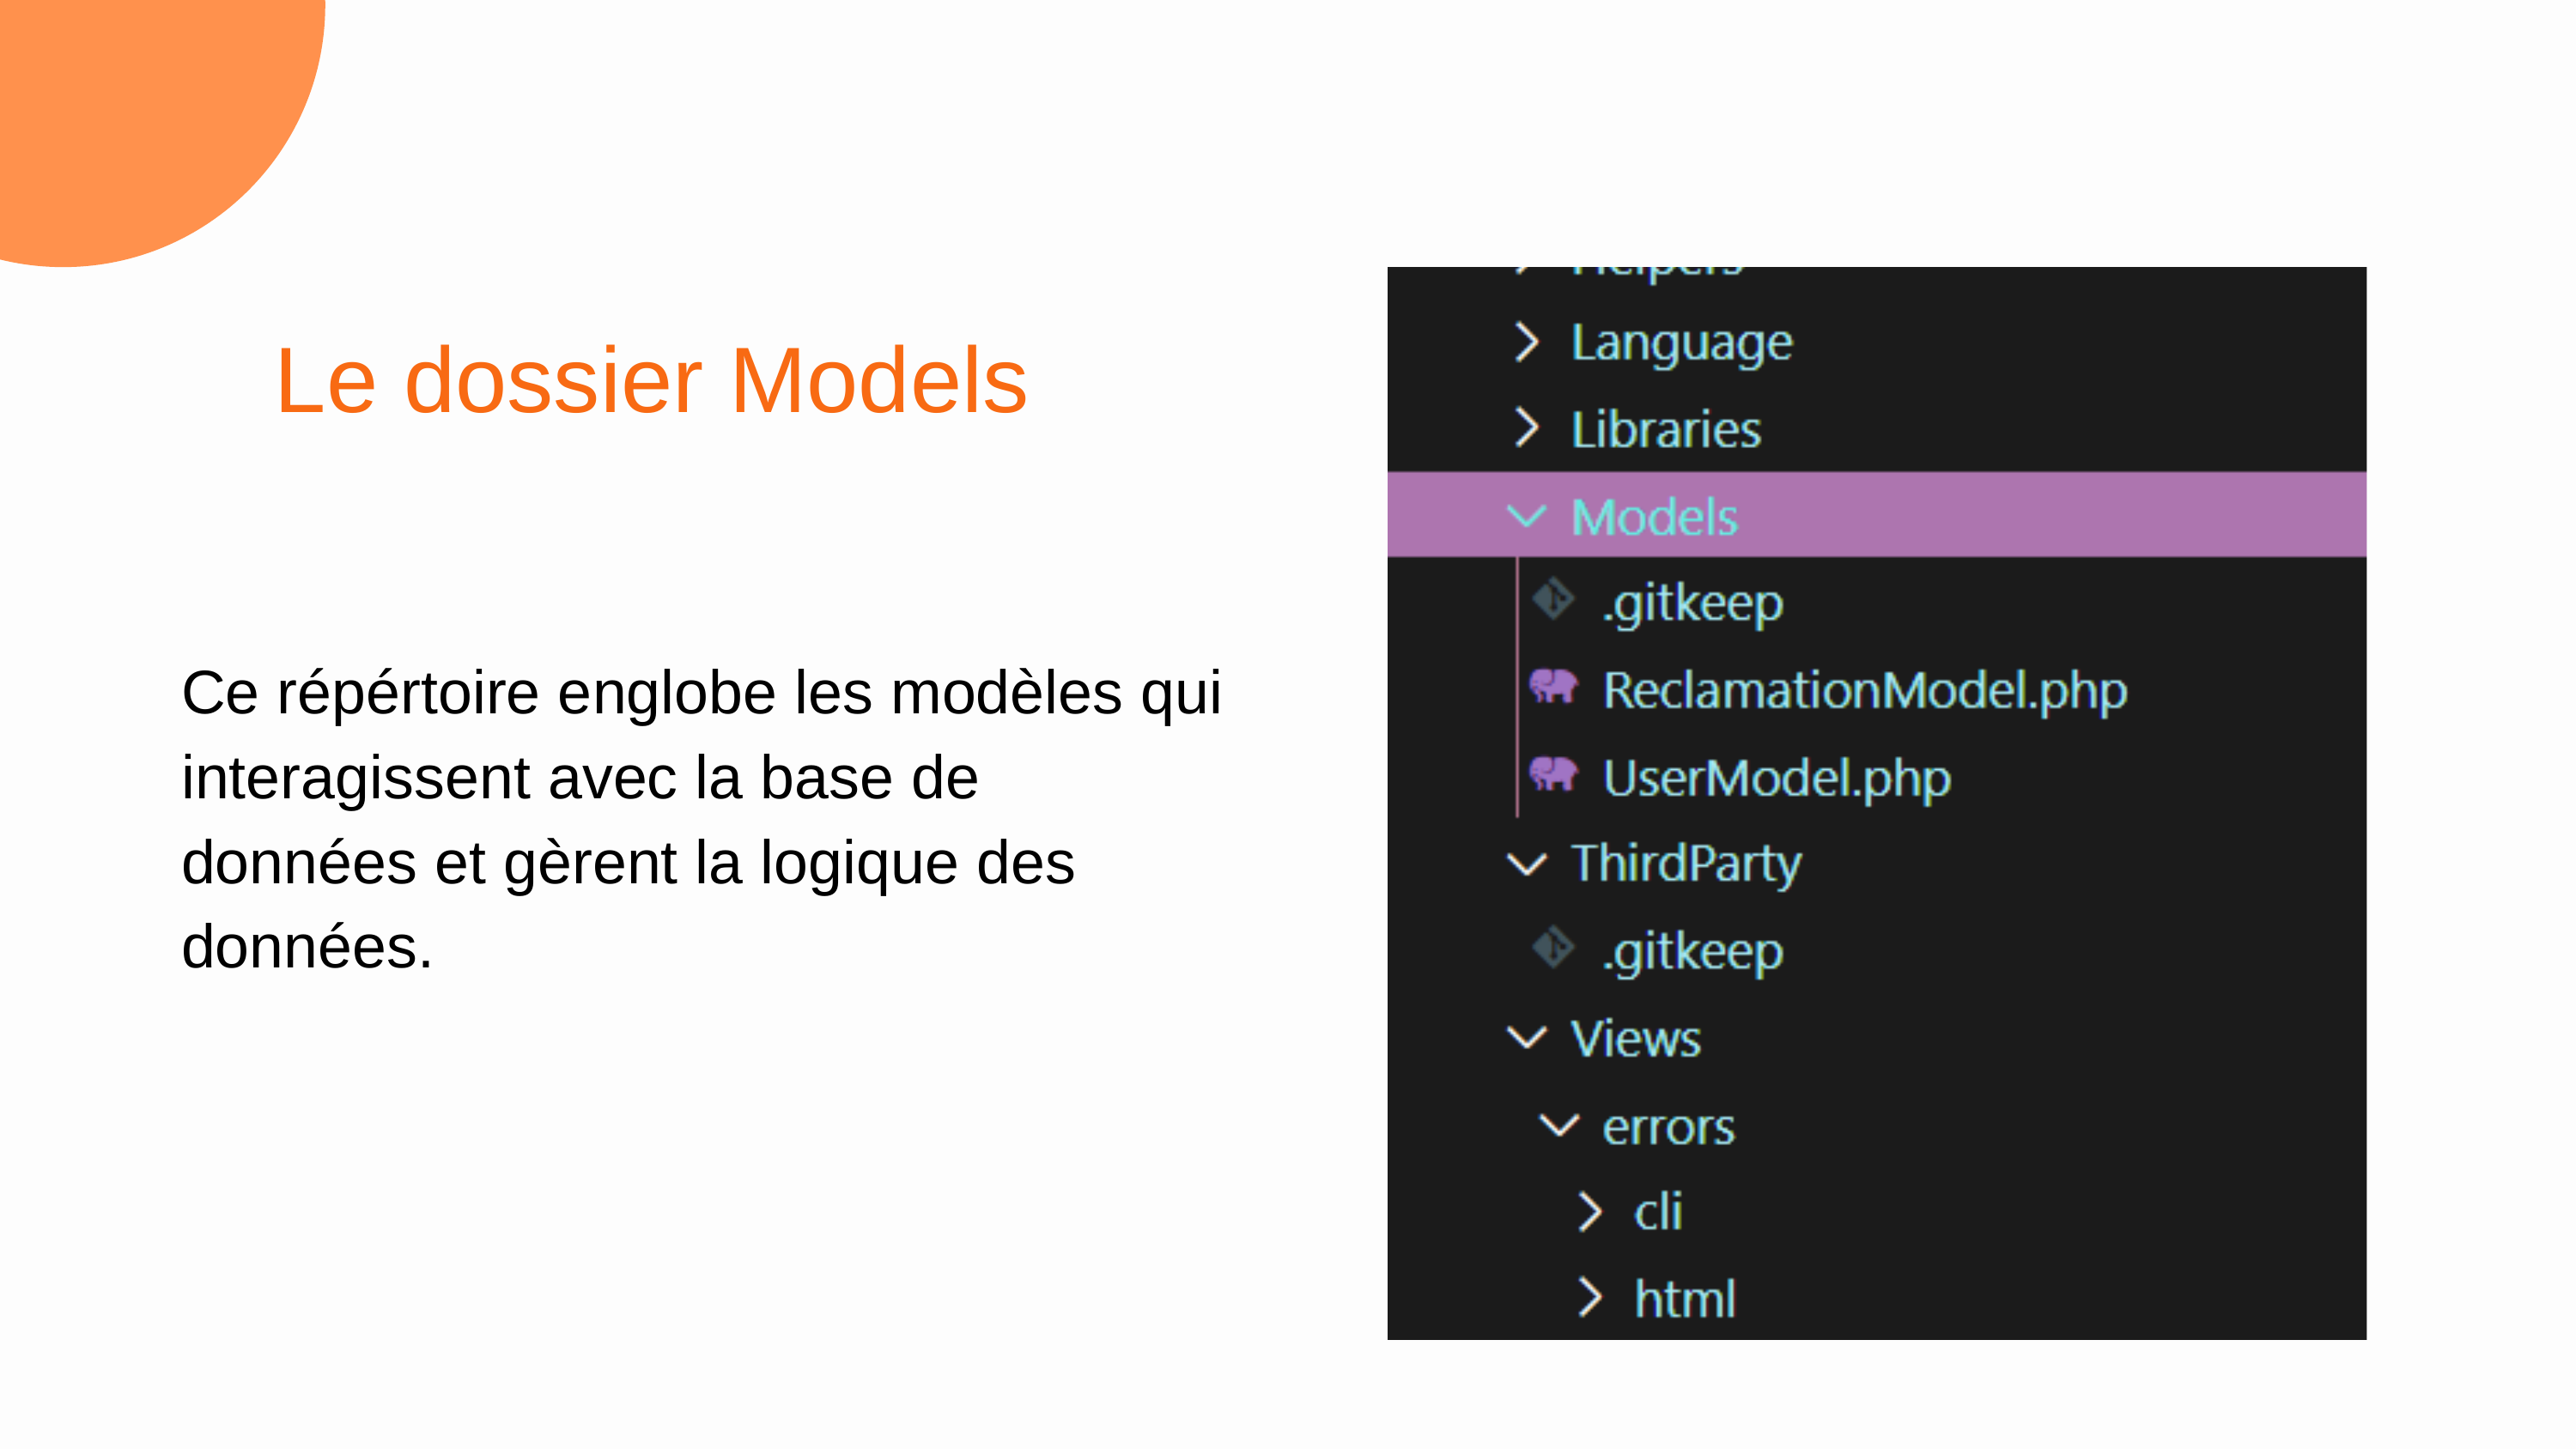

Le dossier Models
Ce répértoire englobe les modèles qui interagissent avec la base de données et gèrent la logique des données.